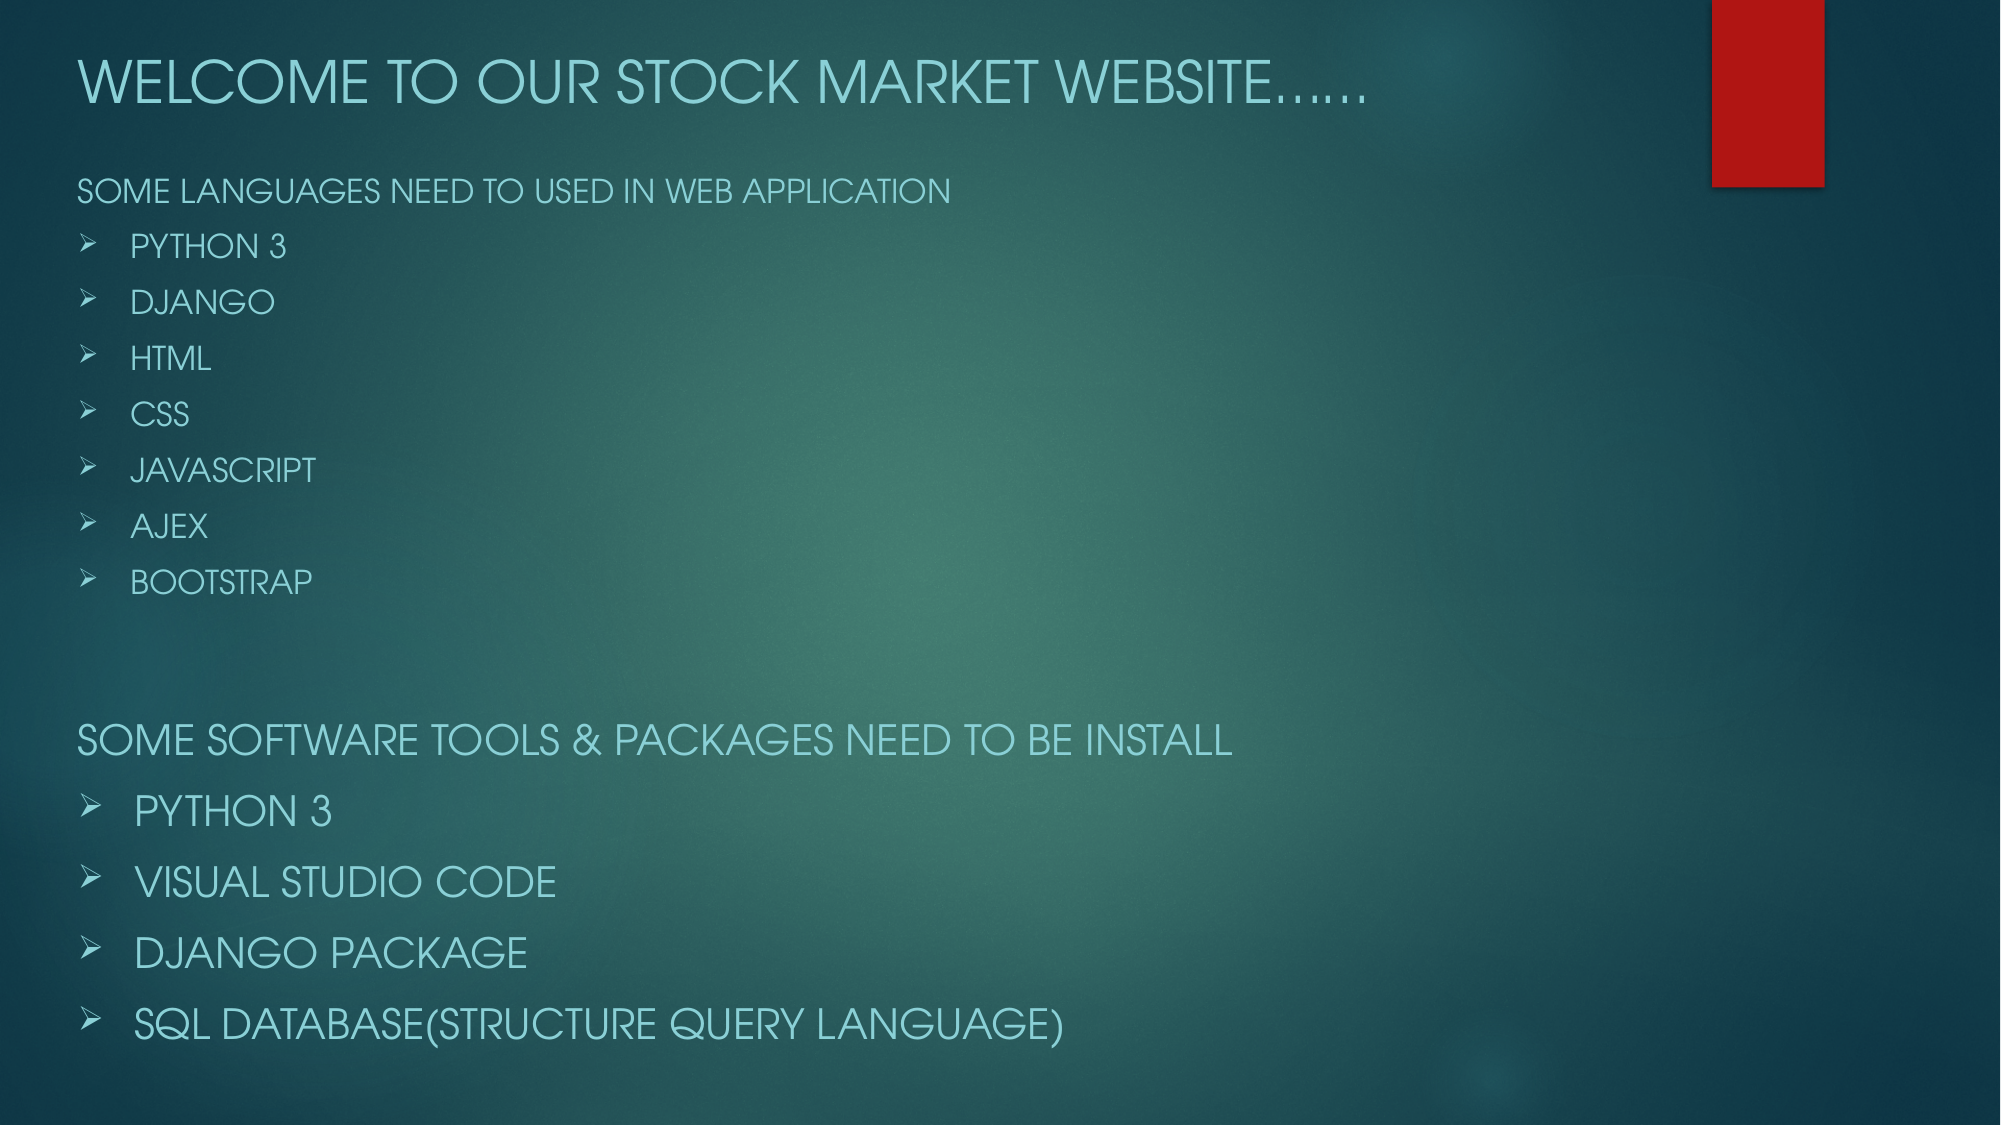

Welcome to our STOCK MARKET website……
Some languages NEED TO used in web application
Python 3
Django
HTML
CSS
JAVASCRIPT
AJEX
BOOTSTRAP

Some software tools & packages need to be install
Python 3
Visual studio code
Django package
SQL DATABASE(STRUCTURE QUERY LANGUAGE)